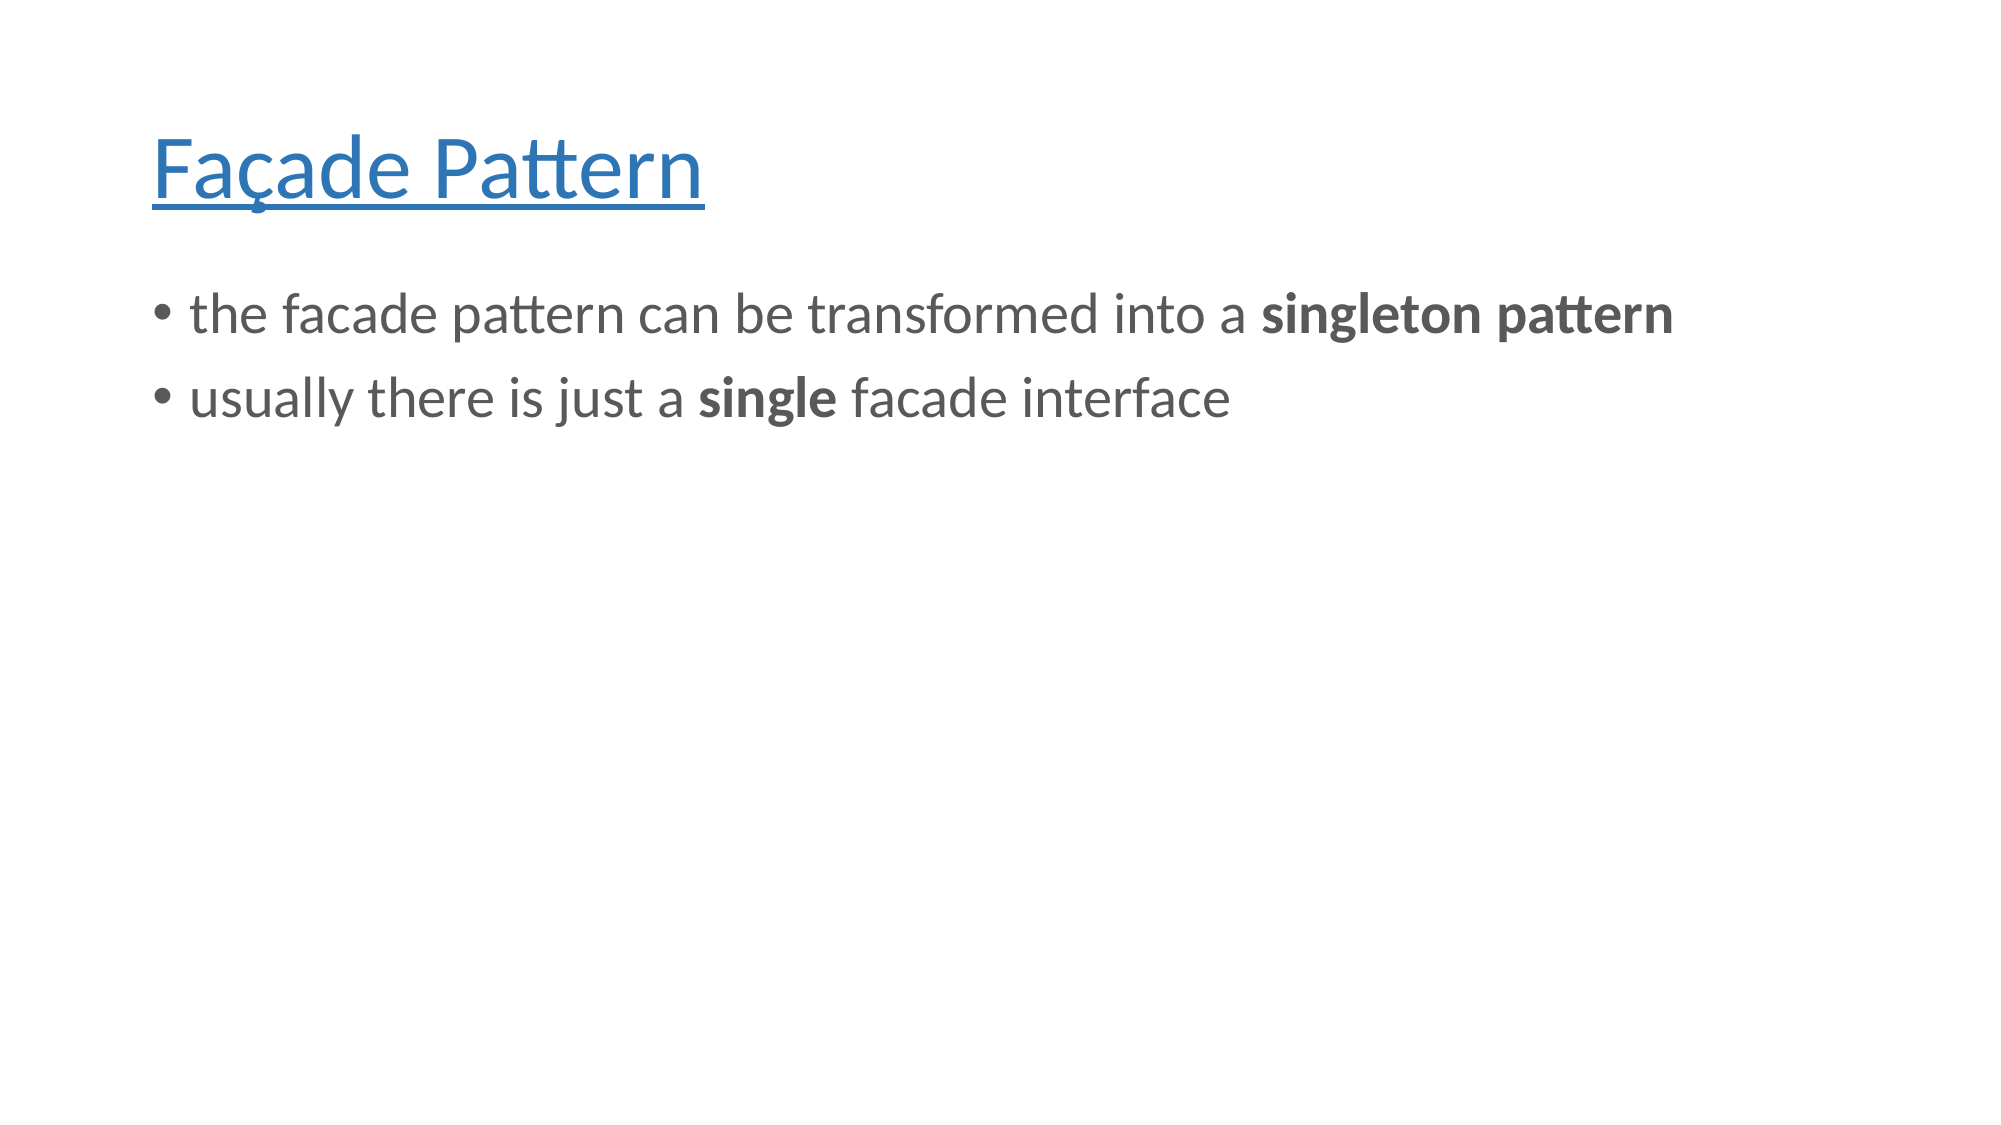

# Façade Pattern
the facade pattern can be transformed into a singleton pattern
usually there is just a single facade interface